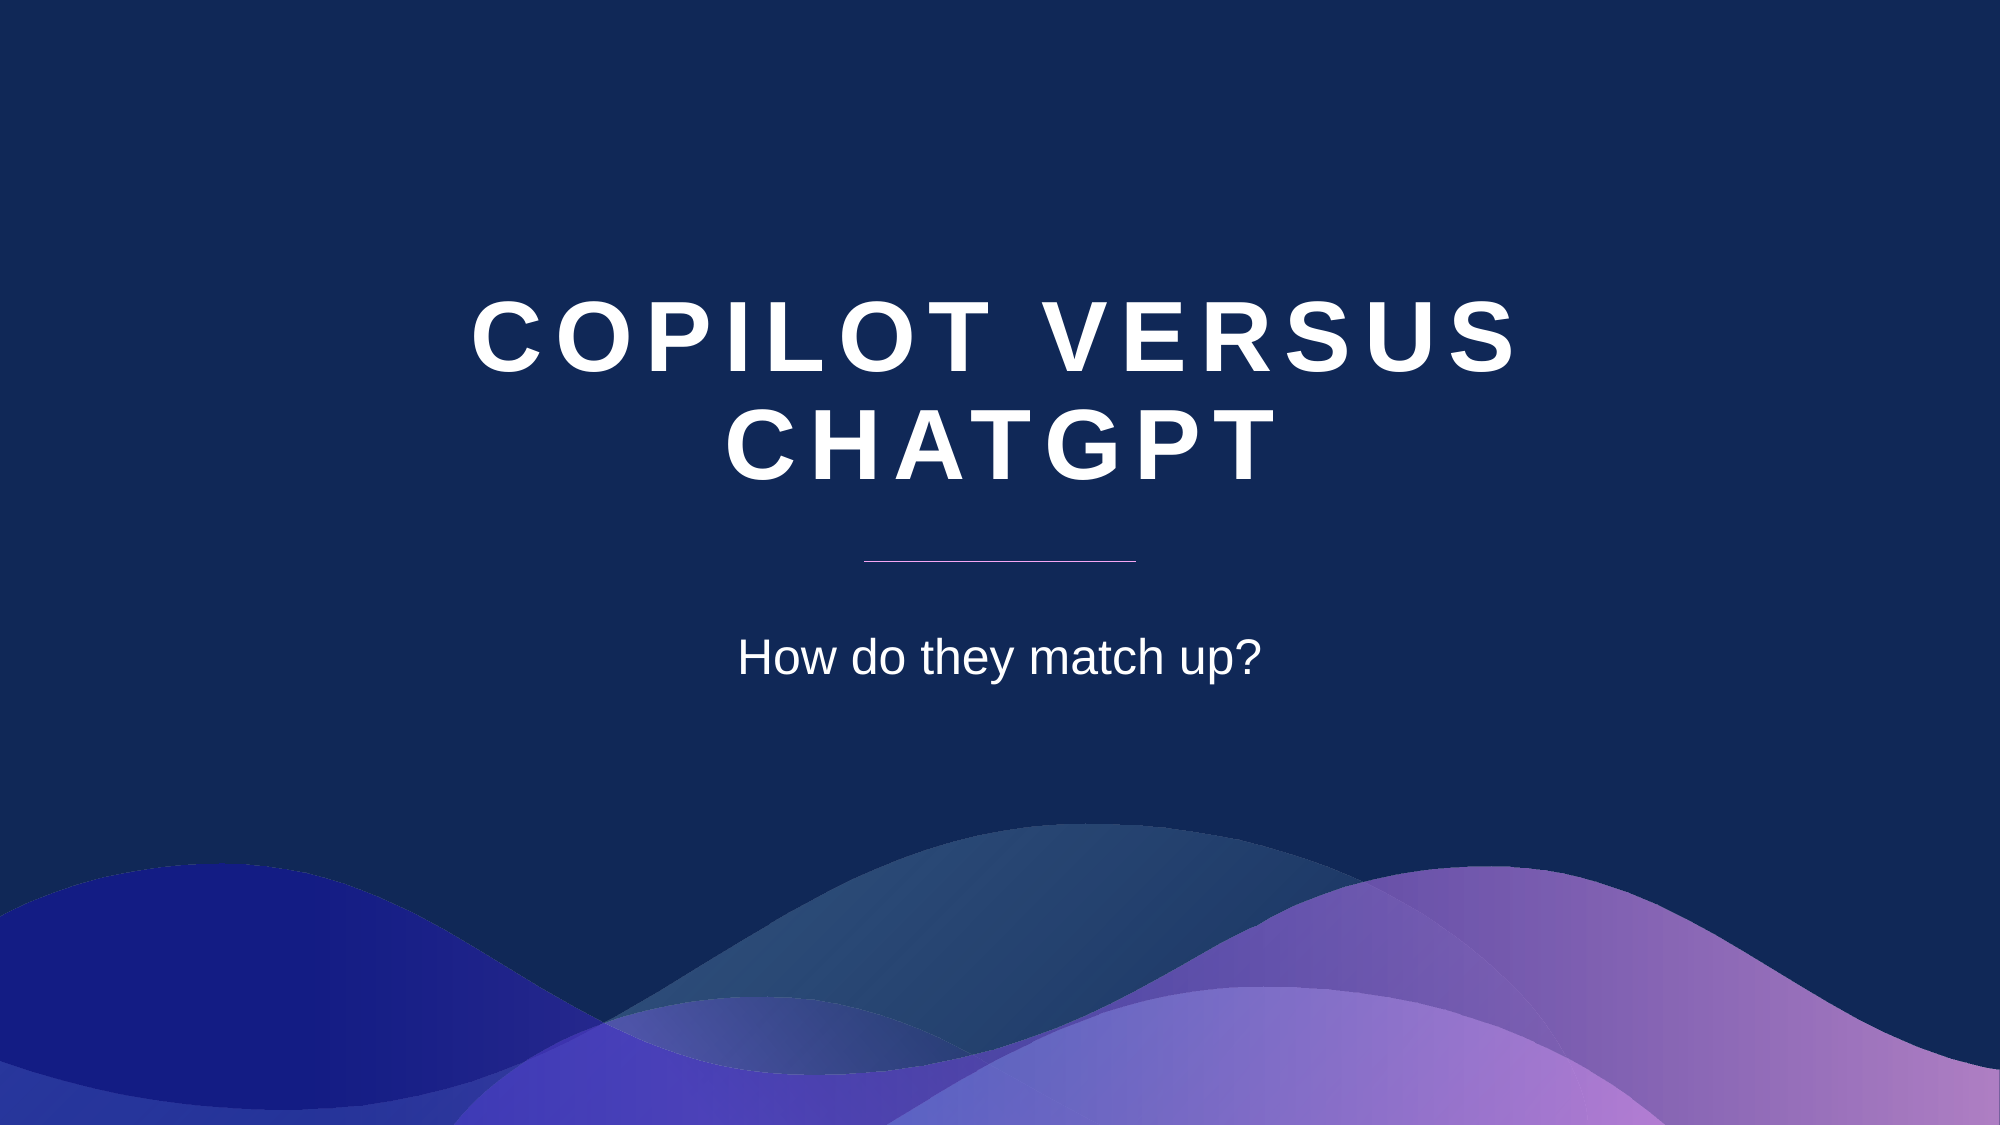

# Copilot versus chatgpt
How do they match up?